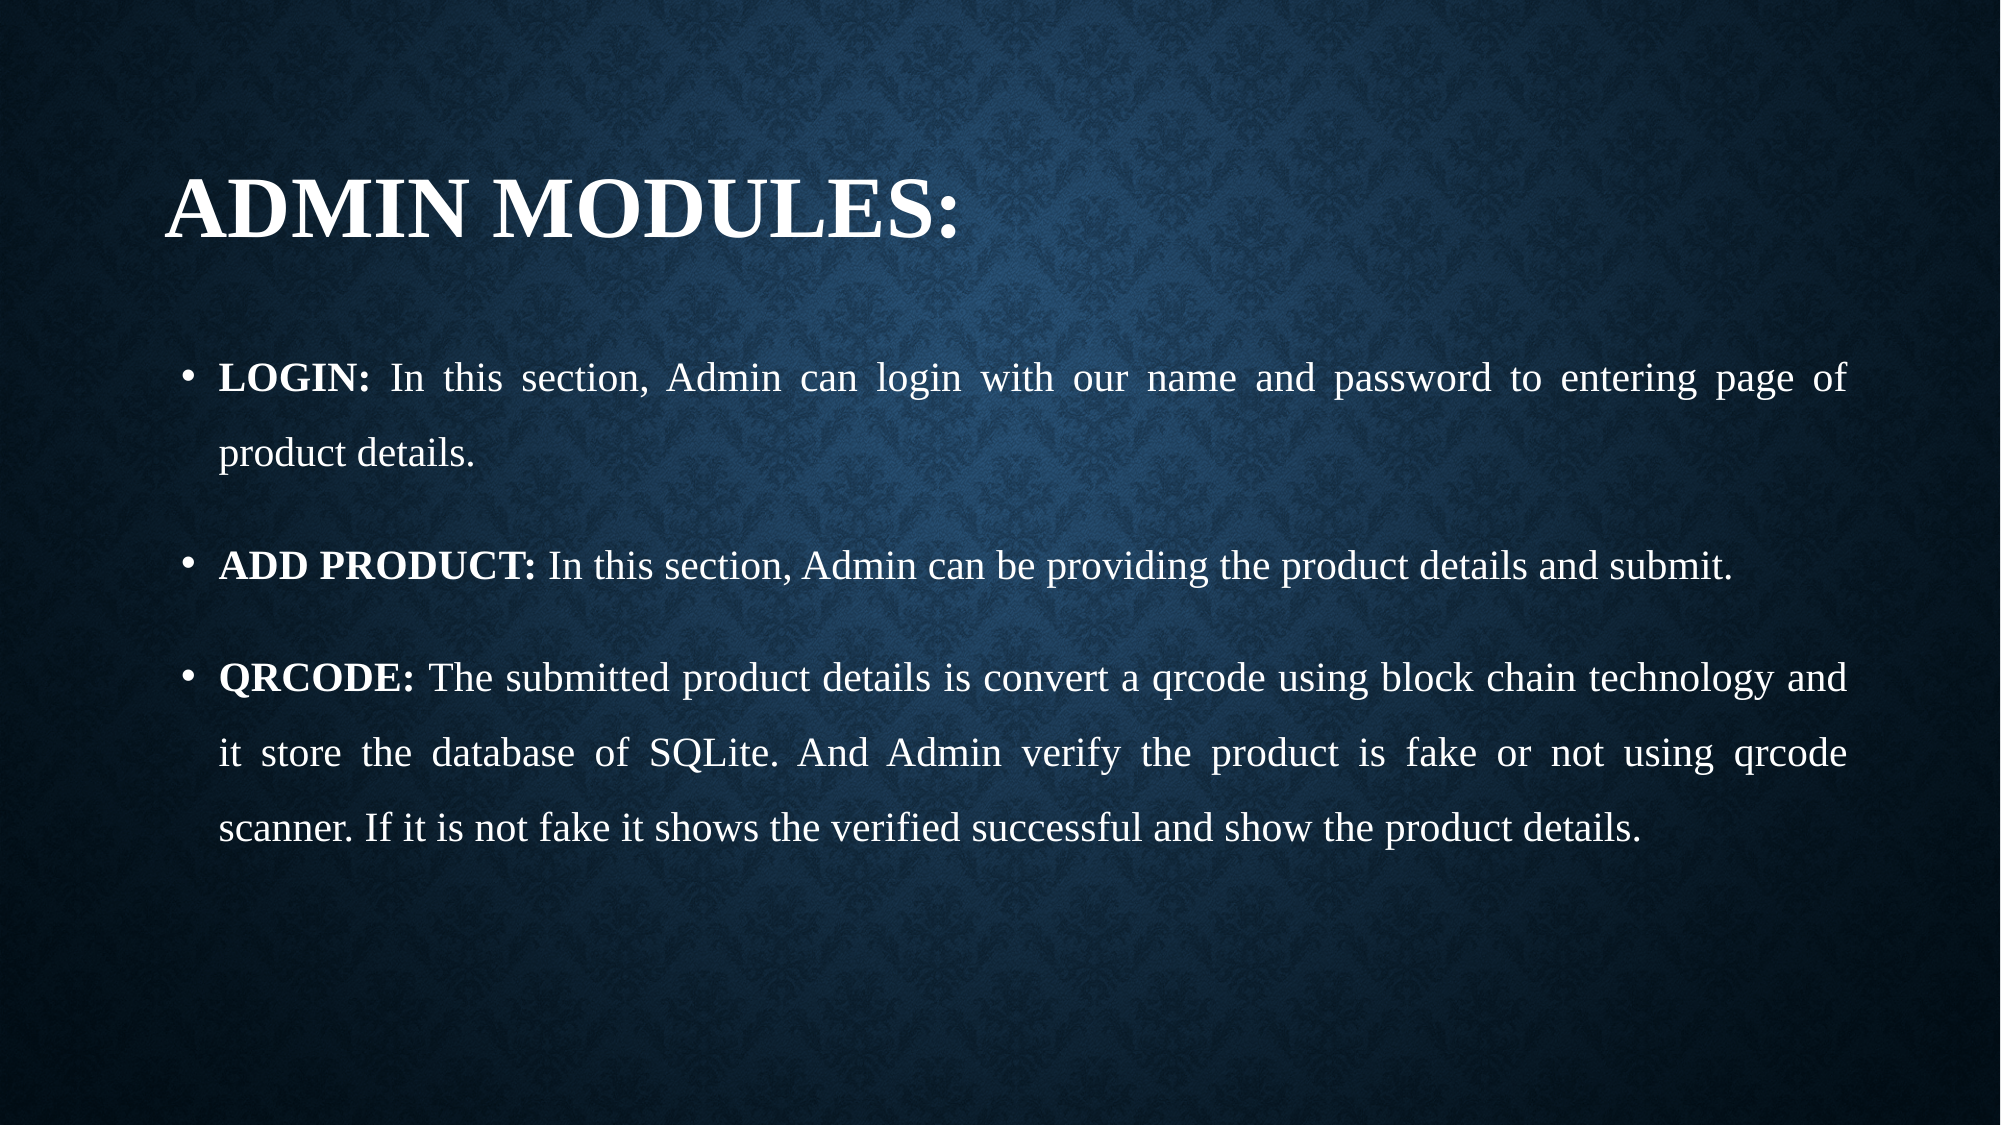

# ADMIN MODULES:
LOGIN: In this section, Admin can login with our name and password to entering page of product details.
ADD PRODUCT: In this section, Admin can be providing the product details and submit.
QRCODE: The submitted product details is convert a qrcode using block chain technology and it store the database of SQLite. And Admin verify the product is fake or not using qrcode scanner. If it is not fake it shows the verified successful and show the product details.